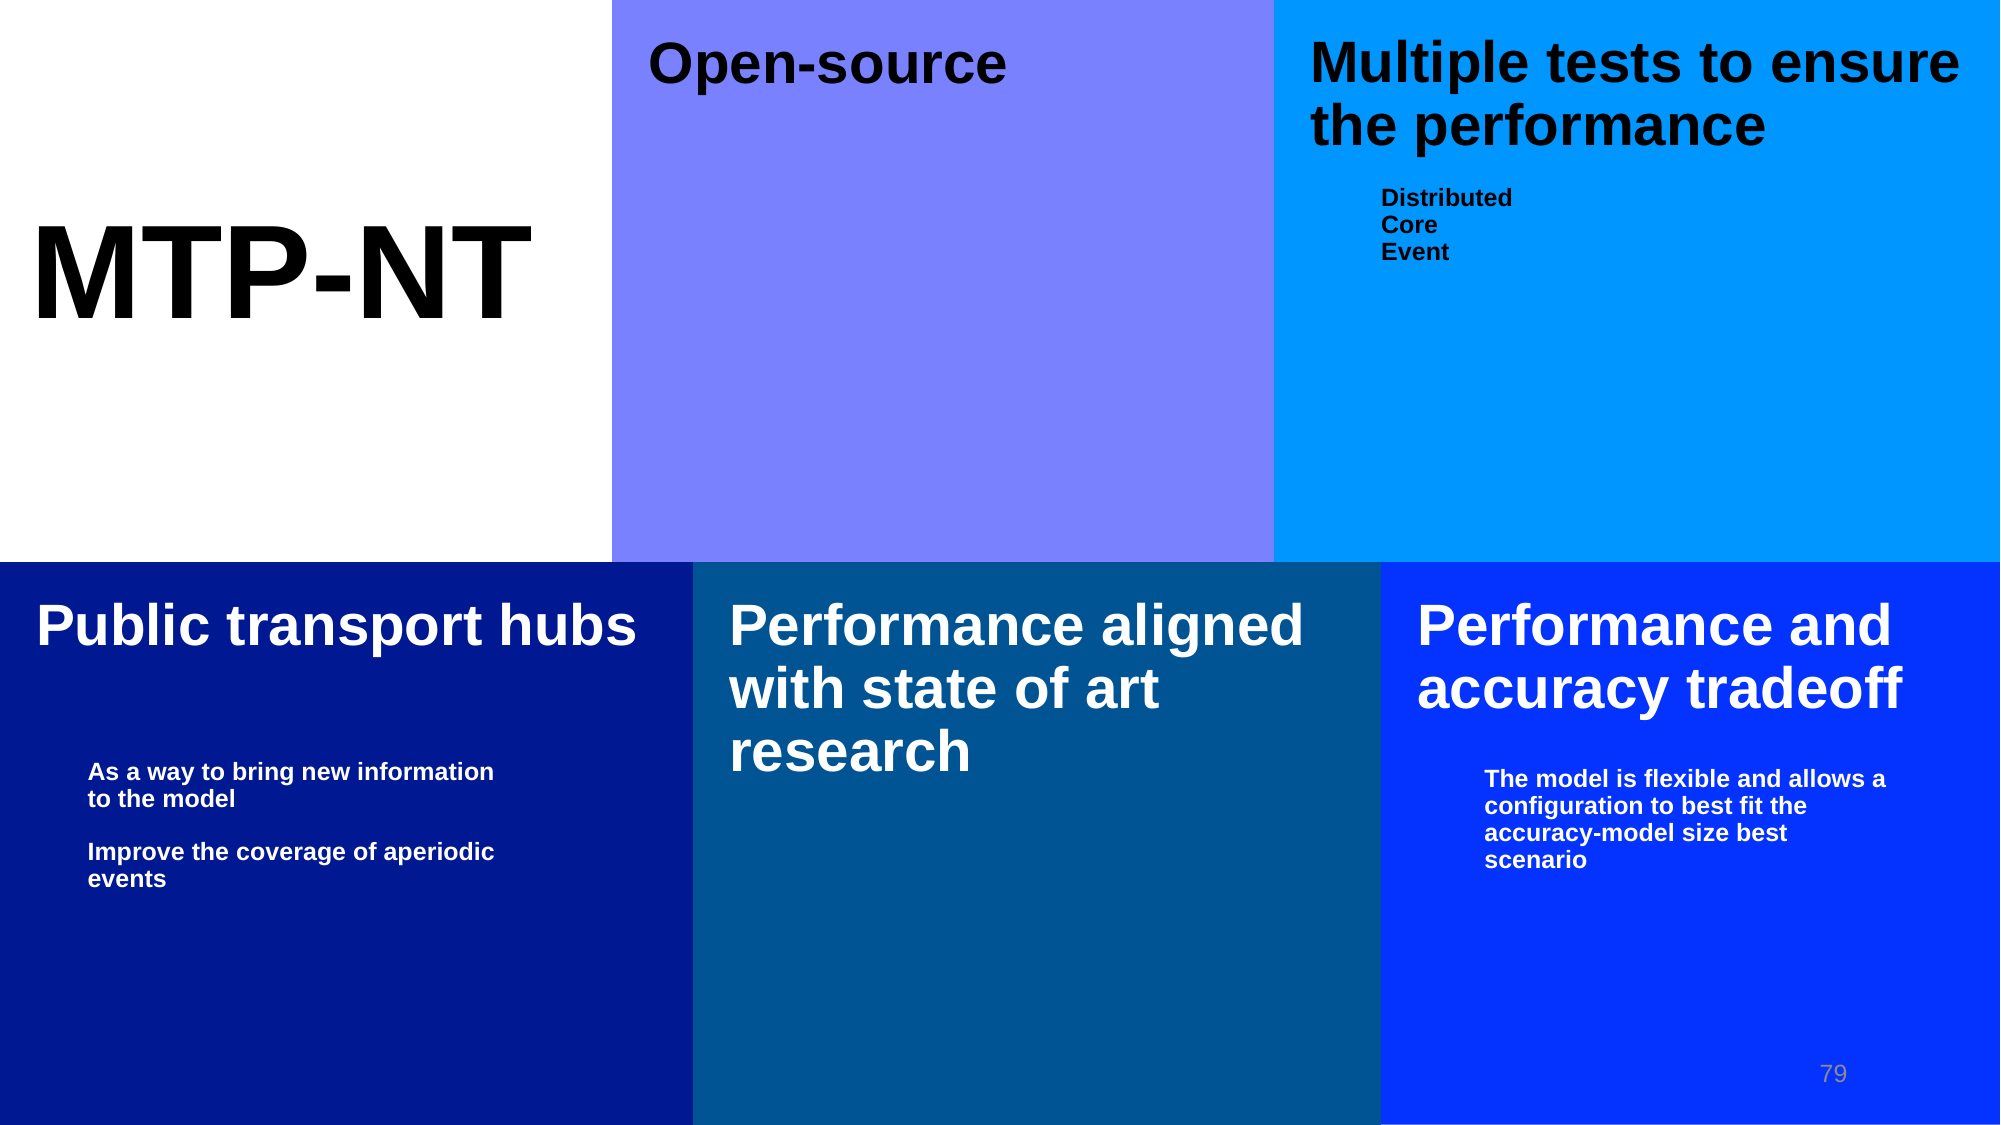

Multiple tests to ensure the performance
# MTP-NT
Open-source
Distributed
Core
Event
Performance and accuracy tradeoff
Public transport hubs
Performance aligned with state of art research

As a way to bring new information to the model

Improve the coverage of aperiodic events
The model is flexible and allows a configuration to best fit the accuracy-model size best scenario
79